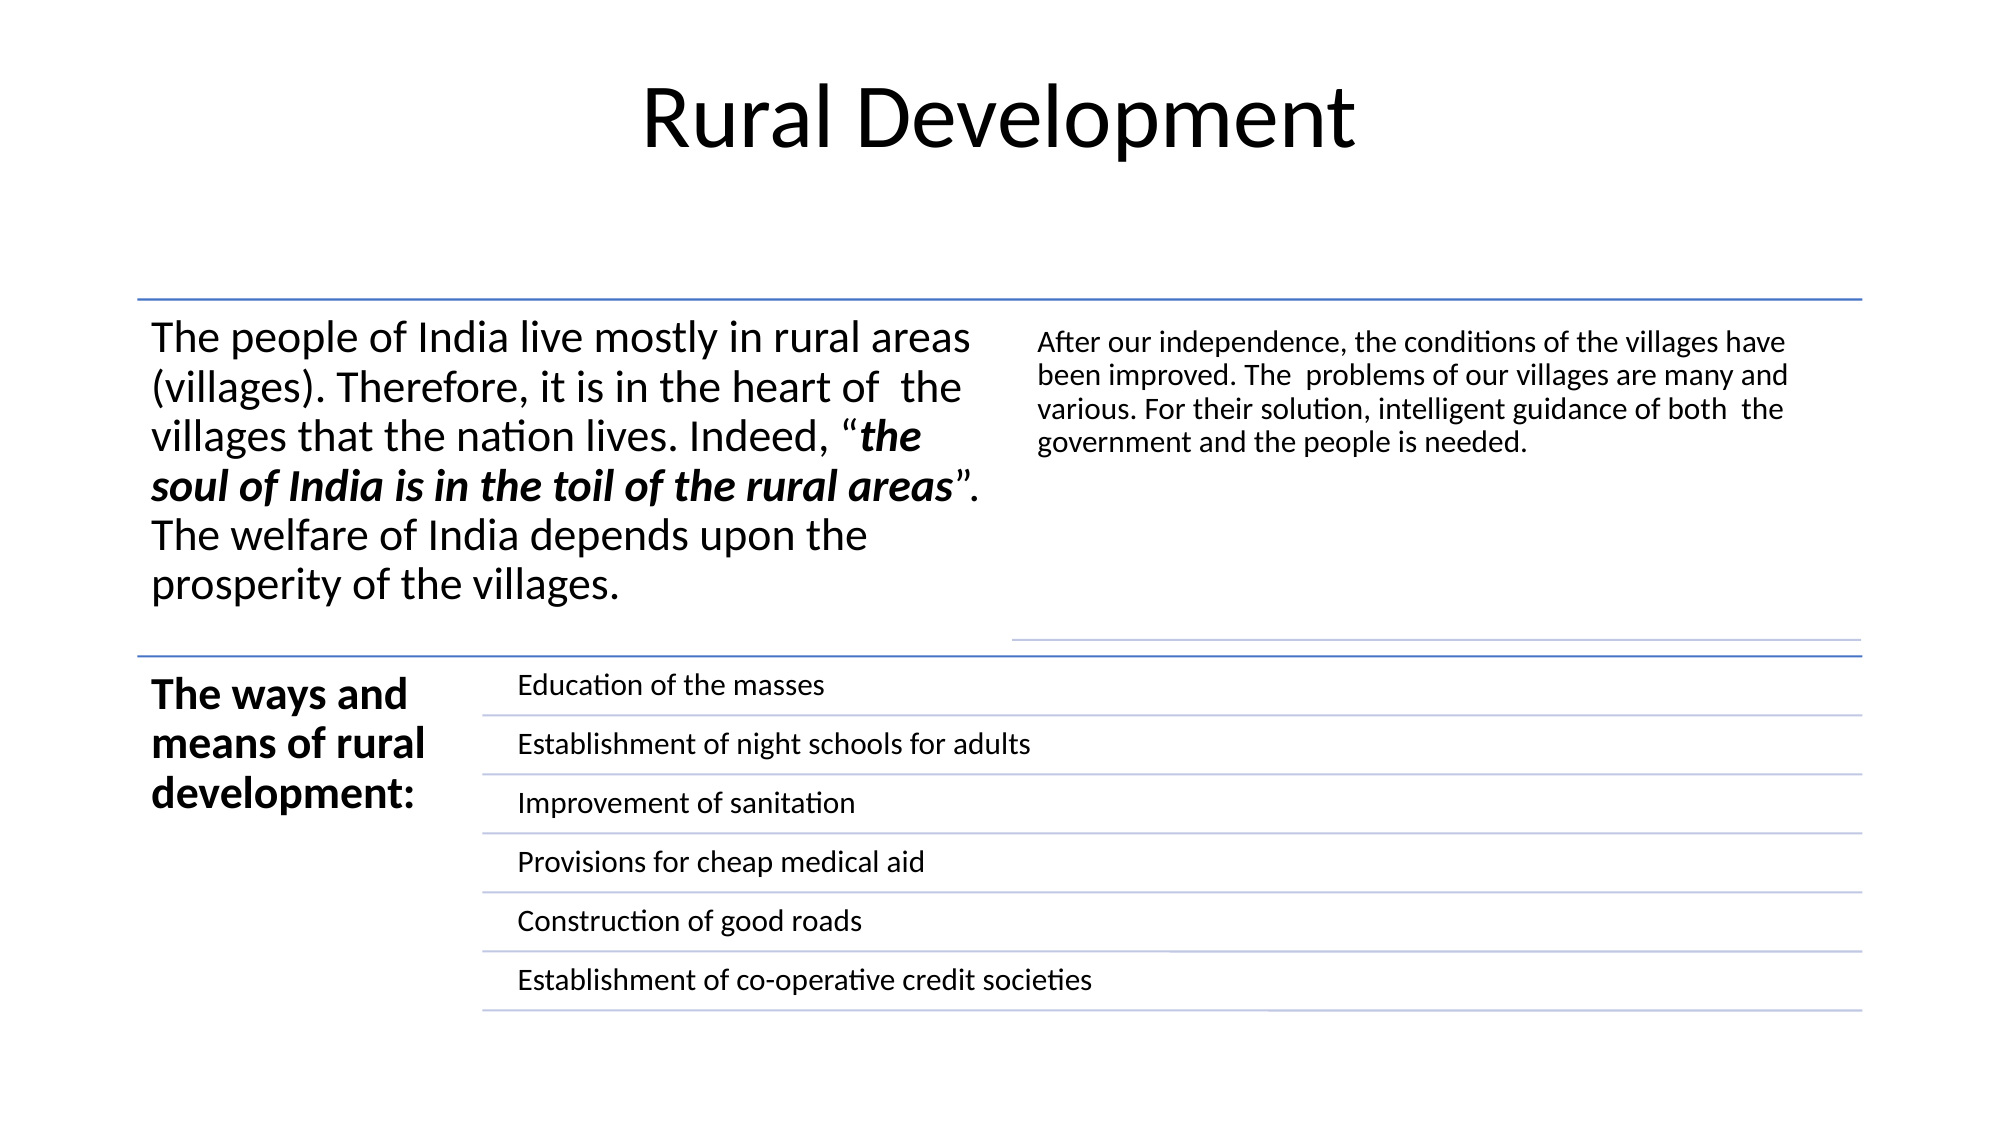

# Rural Development
The people of India live mostly in rural areas (villages). Therefore, it is in the heart of  the villages that the nation lives. Indeed, “the soul of India is in the toil of the rural areas”.  The welfare of India depends upon the prosperity of the villages.
After our independence, the conditions of the villages have been improved. The  problems of our villages are many and various. For their solution, intelligent guidance of both  the government and the people is needed.
The ways and means of rural development:
Education of the masses
Establishment of night schools for adults
Improvement of sanitation
Provisions for cheap medical aid
Construction of good roads
Establishment of co-operative credit societies